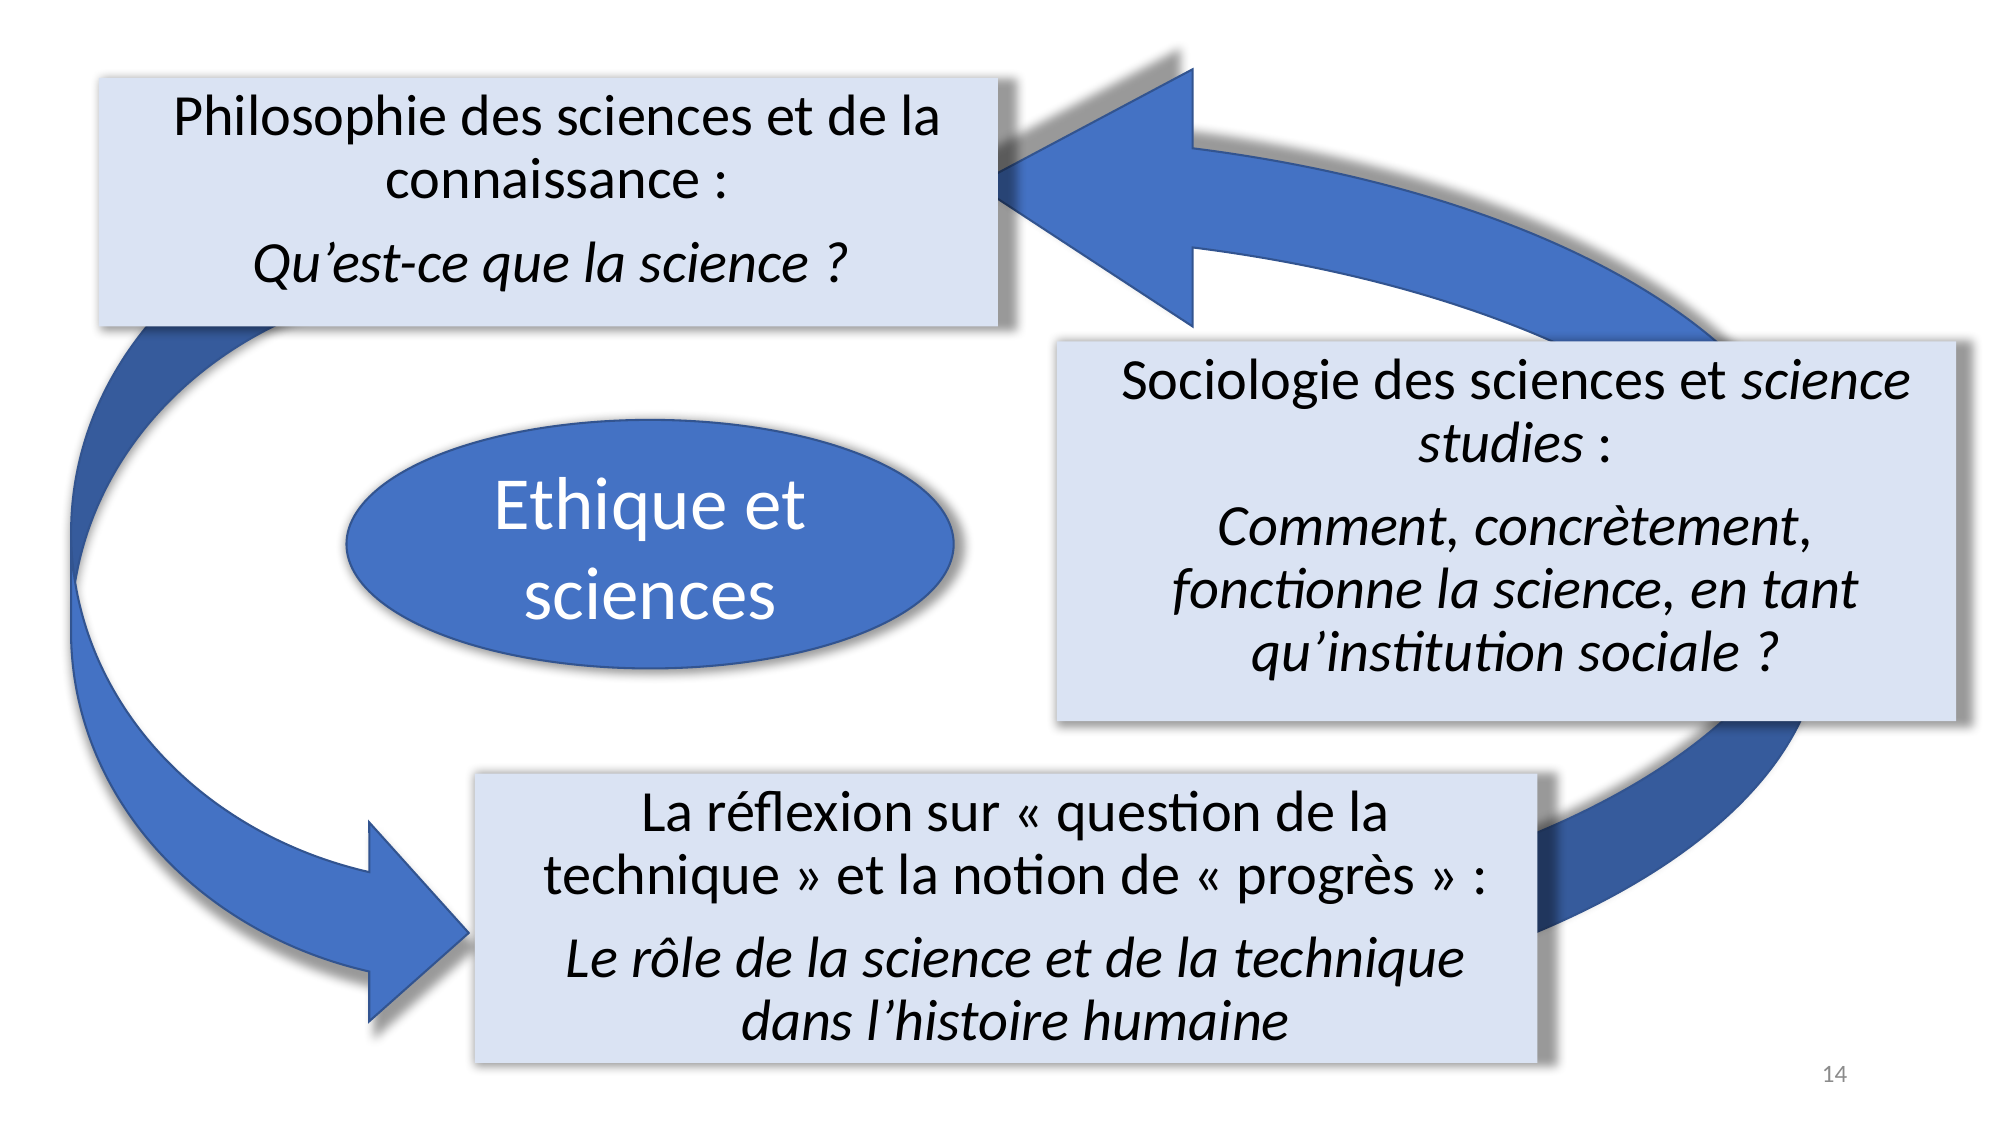

Philosophie des sciences et de la connaissance :
Qu’est-ce que la science ?

Sociologie des sciences et science studies :
Comment, concrètement, fonctionne la science, en tant qu’institution sociale ?

Ethique et sciences
La réflexion sur « question de la technique » et la notion de « progrès » :
Le rôle de la science et de la technique dans l’histoire humaine
14